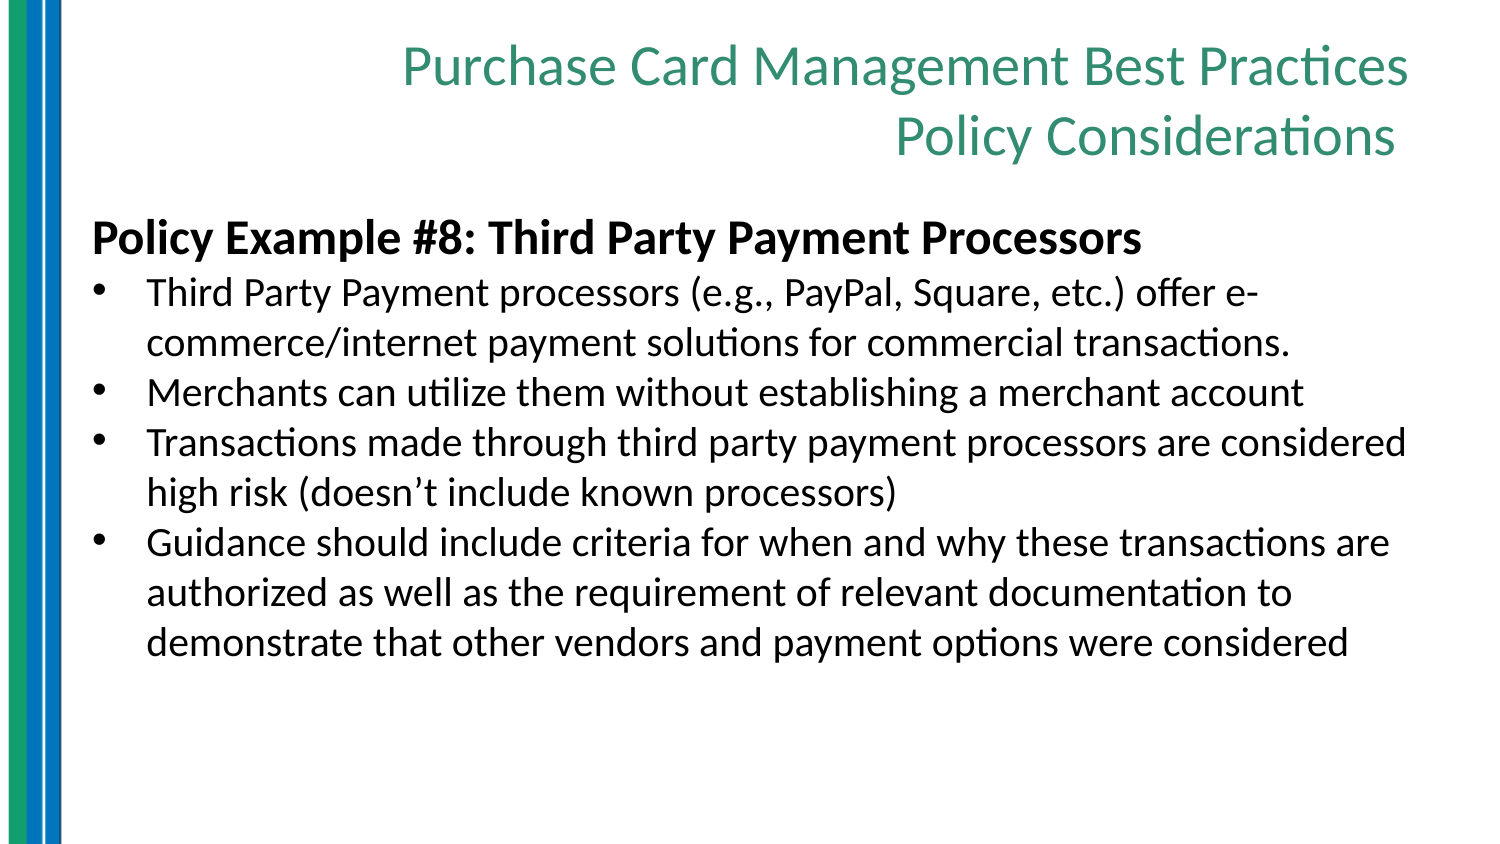

# Purchase Card Management Best Practices Policy Considerations
Policy Example #8: Third Party Payment Processors
Third Party Payment processors (e.g., PayPal, Square, etc.) offer e-commerce/internet payment solutions for commercial transactions.
Merchants can utilize them without establishing a merchant account
Transactions made through third party payment processors are considered high risk (doesn’t include known processors)
Guidance should include criteria for when and why these transactions are authorized as well as the requirement of relevant documentation to demonstrate that other vendors and payment options were considered